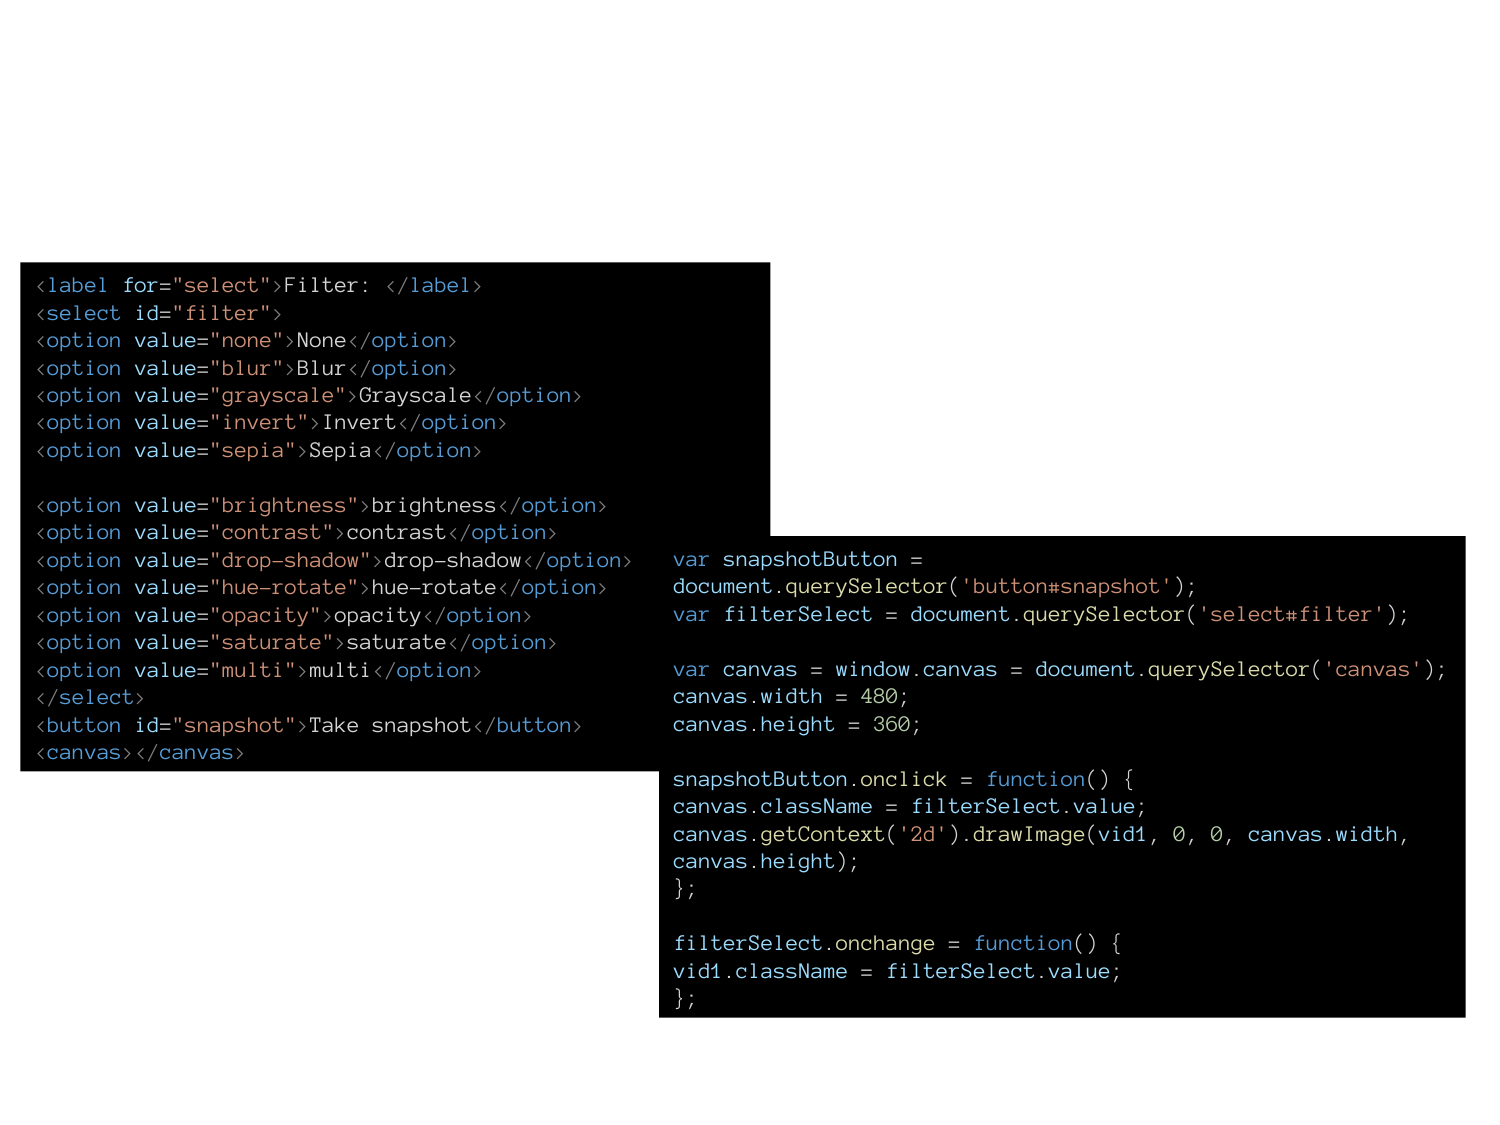

#
<label for="select">Filter: </label>
<select id="filter">
<option value="none">None</option>
<option value="blur">Blur</option>
<option value="grayscale">Grayscale</option>
<option value="invert">Invert</option>
<option value="sepia">Sepia</option>
<option value="brightness">brightness</option>
<option value="contrast">contrast</option>
<option value="drop-shadow">drop-shadow</option>
<option value="hue-rotate">hue-rotate</option>
<option value="opacity">opacity</option>
<option value="saturate">saturate</option>
<option value="multi">multi</option>
</select>
<button id="snapshot">Take snapshot</button>
<canvas></canvas>

var snapshotButton = document.querySelector('button#snapshot');
var filterSelect = document.querySelector('select#filter');
var canvas = window.canvas = document.querySelector('canvas');
canvas.width = 480;
canvas.height = 360;
snapshotButton.onclick = function() {
canvas.className = filterSelect.value;
canvas.getContext('2d').drawImage(vid1, 0, 0, canvas.width, canvas.height);
};
filterSelect.onchange = function() {
vid1.className = filterSelect.value;
};